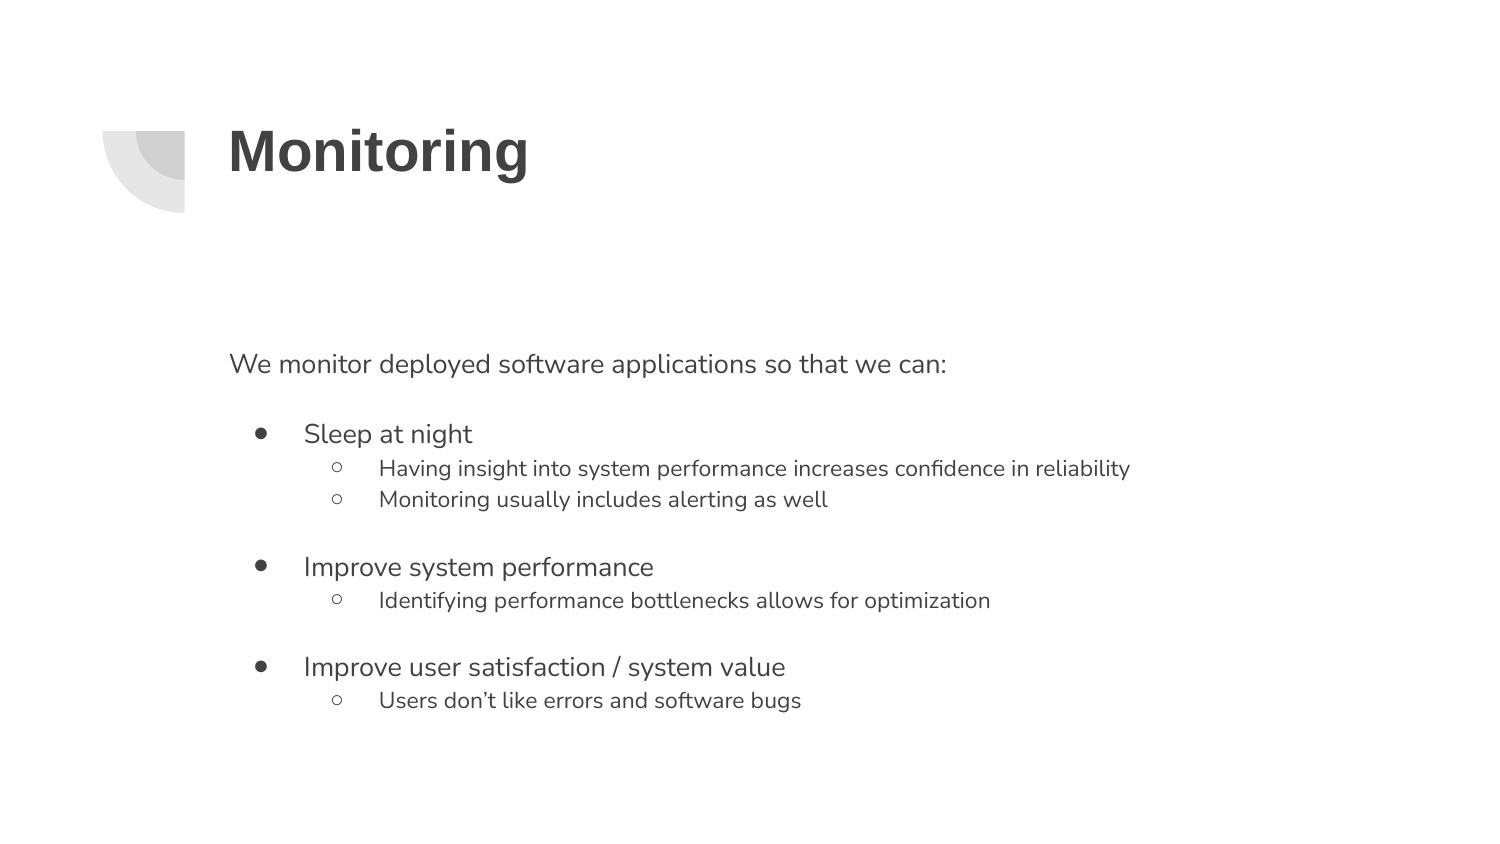

# Monitoring
We monitor deployed software applications so that we can:
Sleep at night
Having insight into system performance increases confidence in reliability
Monitoring usually includes alerting as well
Improve system performance
Identifying performance bottlenecks allows for optimization
Improve user satisfaction / system value
Users don’t like errors and software bugs